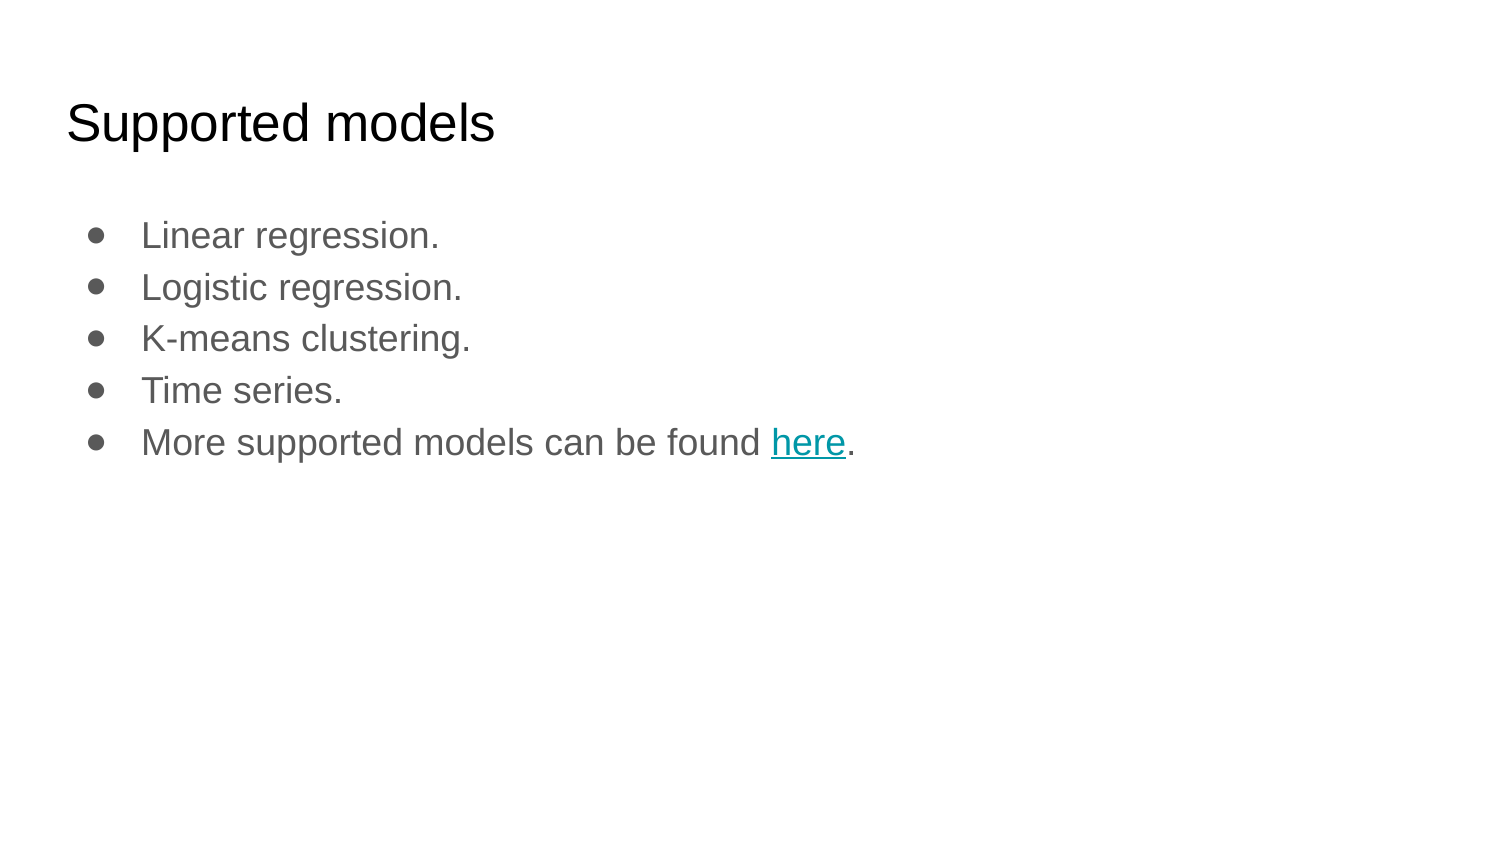

# Supported models
Linear regression.
Logistic regression.
K-means clustering.
Time series.
More supported models can be found here.